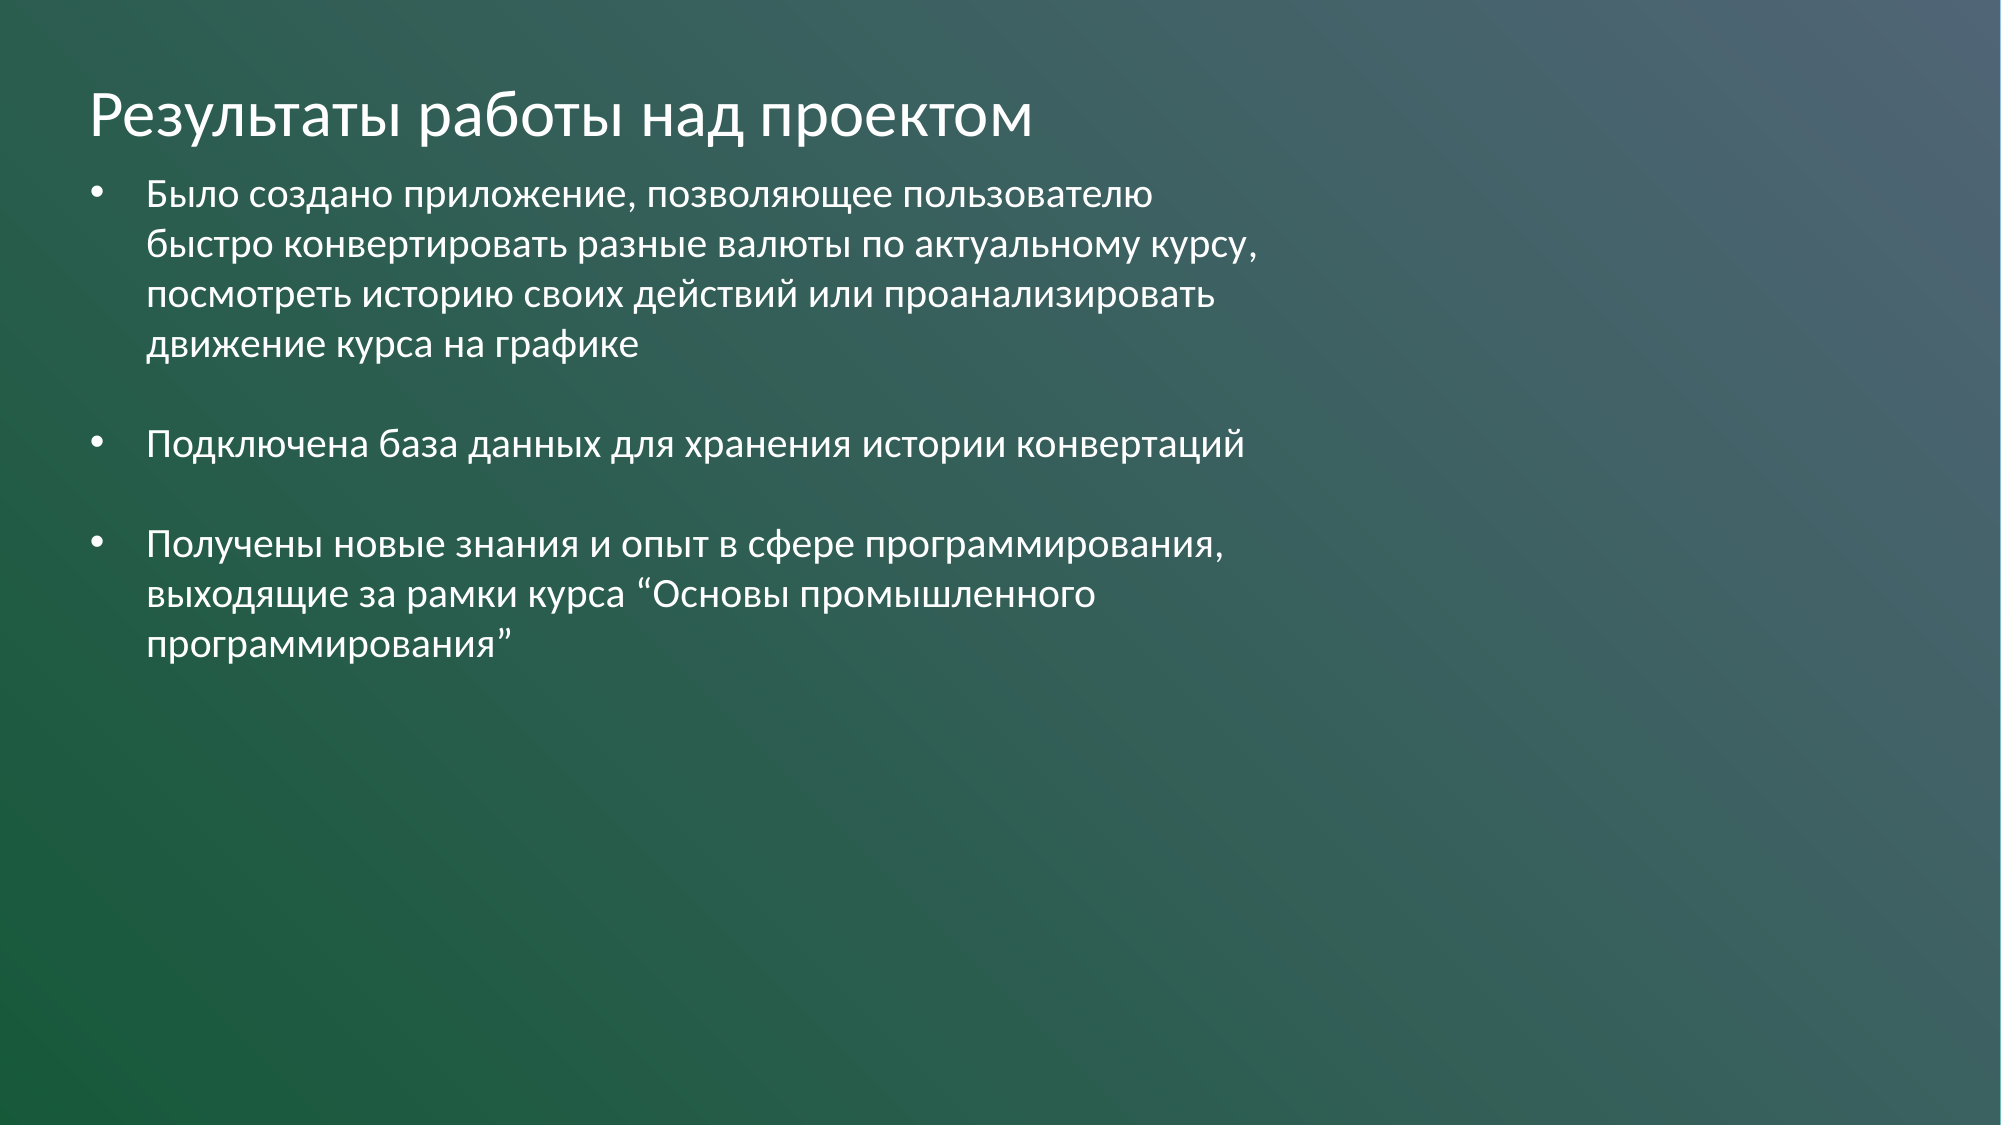

Результаты работы над проектом
Было создано приложение, позволяющее пользователю быстро конвертировать разные валюты по актуальному курсу, посмотреть историю своих действий или проанализировать движение курса на графике

Подключена база данных для хранения истории конвертаций

Получены новые знания и опыт в сфере программирования, выходящие за рамки курса “Основы промышленного программирования”